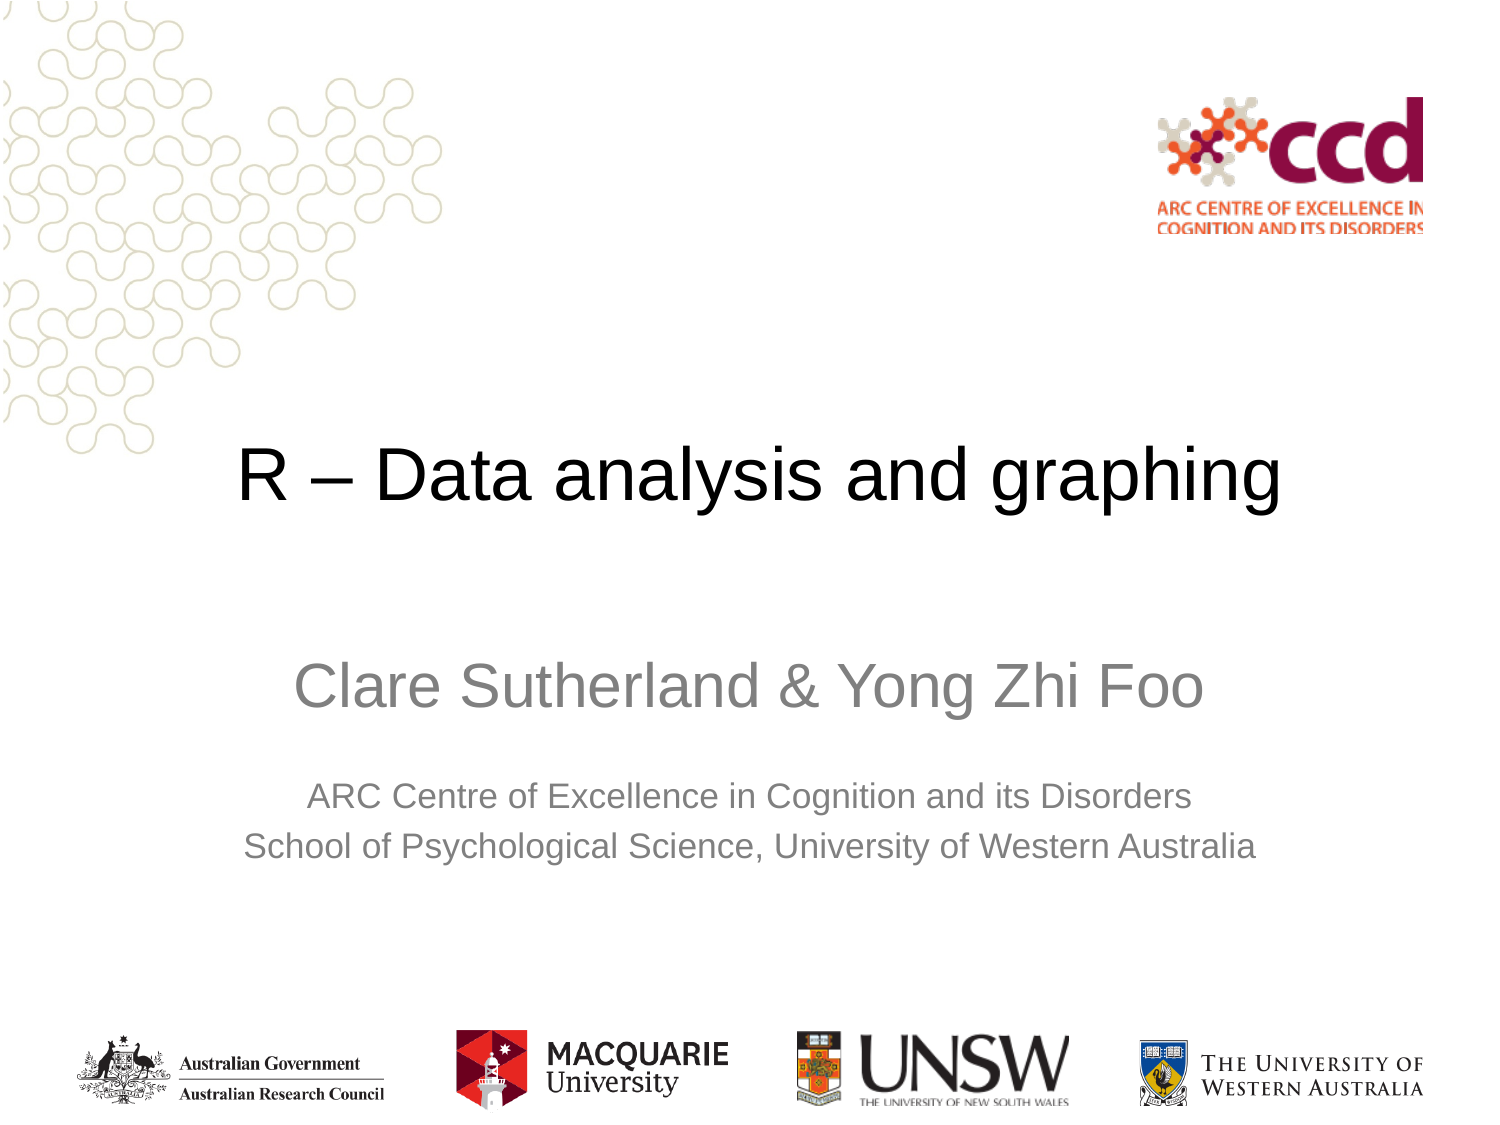

# R – Data analysis and graphing
Clare Sutherland & Yong Zhi Foo

ARC Centre of Excellence in Cognition and its Disorders
School of Psychological Science, University of Western Australia